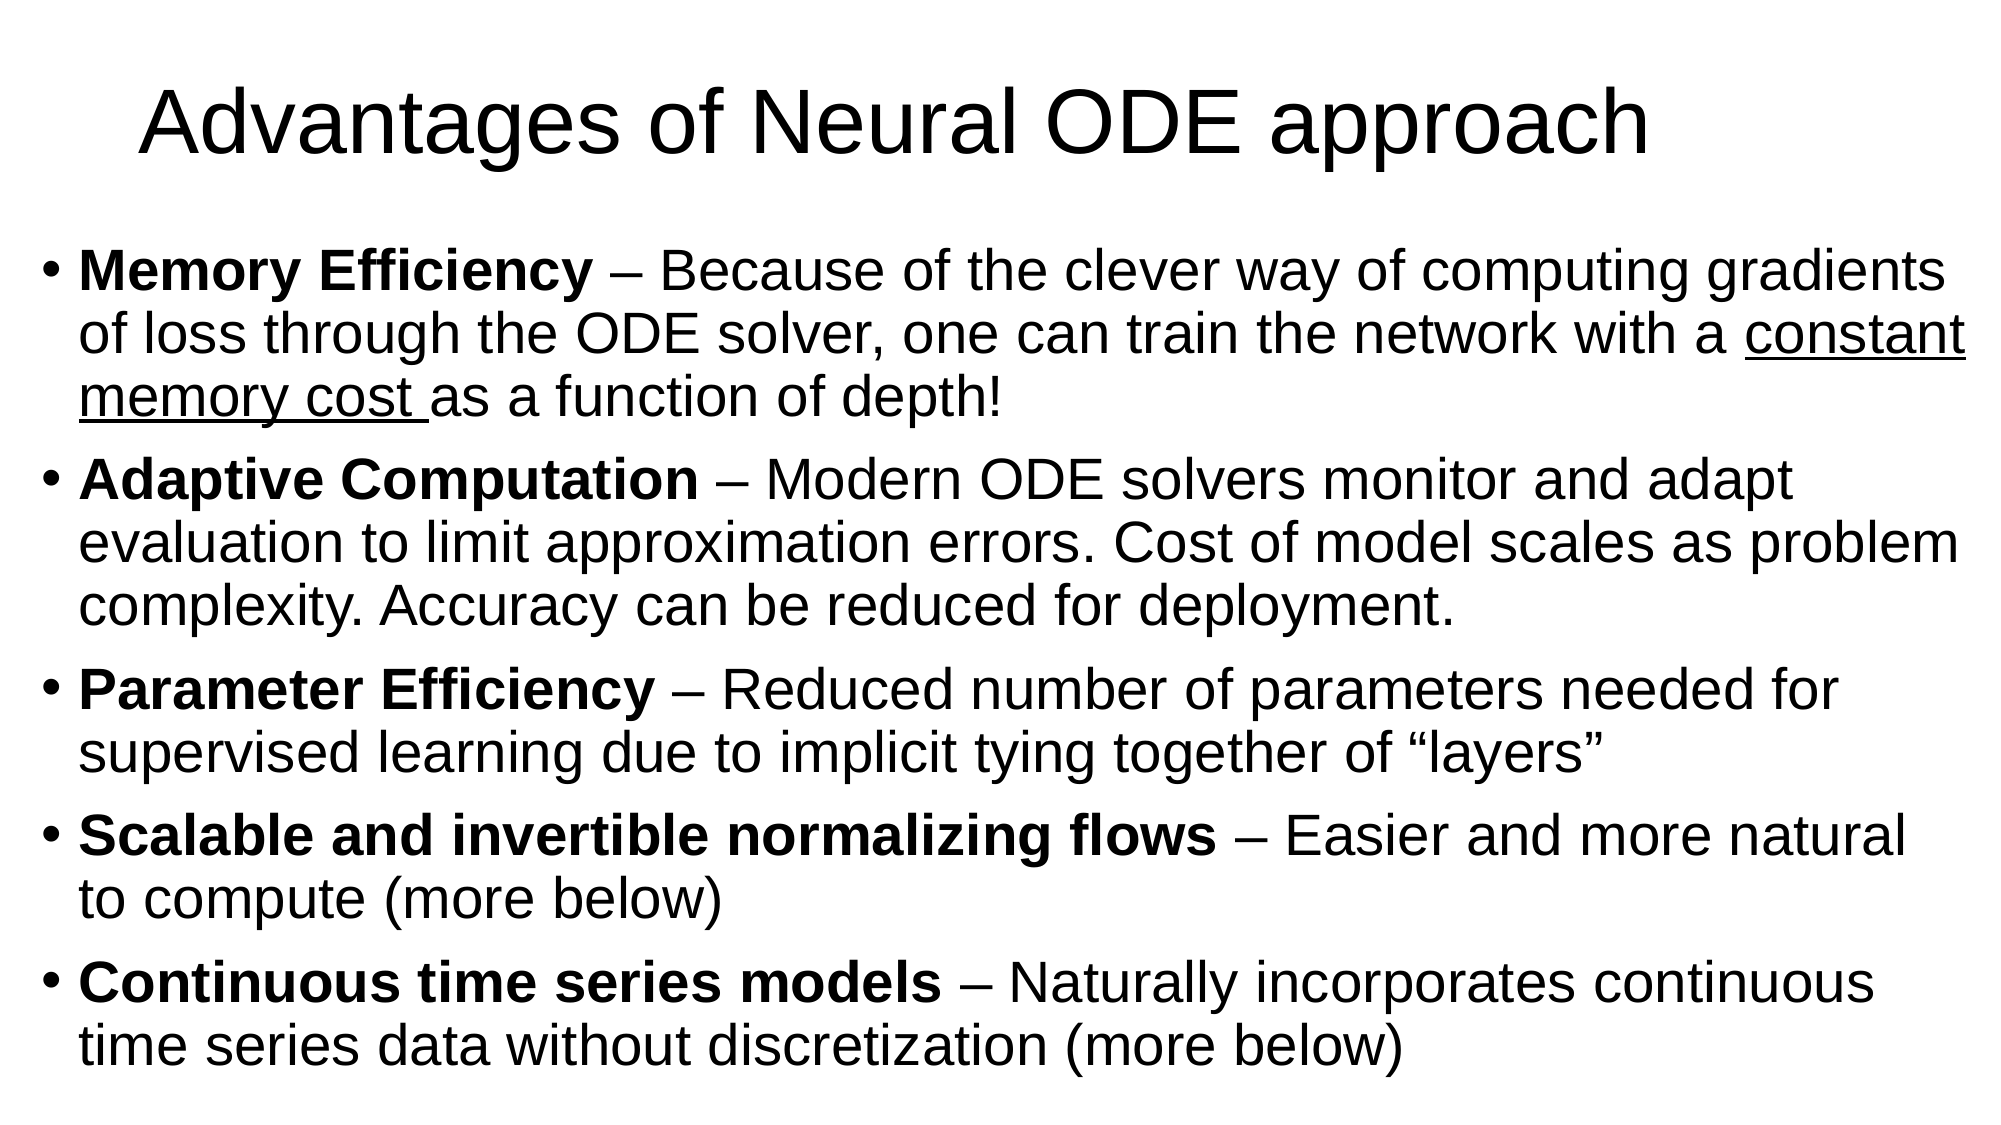

# Advantages of Neural ODE approach
Memory Efficiency – Because of the clever way of computing gradients of loss through the ODE solver, one can train the network with a constant memory cost as a function of depth!
Adaptive Computation – Modern ODE solvers monitor and adapt evaluation to limit approximation errors. Cost of model scales as problem complexity. Accuracy can be reduced for deployment.
Parameter Efficiency – Reduced number of parameters needed for supervised learning due to implicit tying together of “layers”
Scalable and invertible normalizing flows – Easier and more natural to compute (more below)
Continuous time series models – Naturally incorporates continuous time series data without discretization (more below)